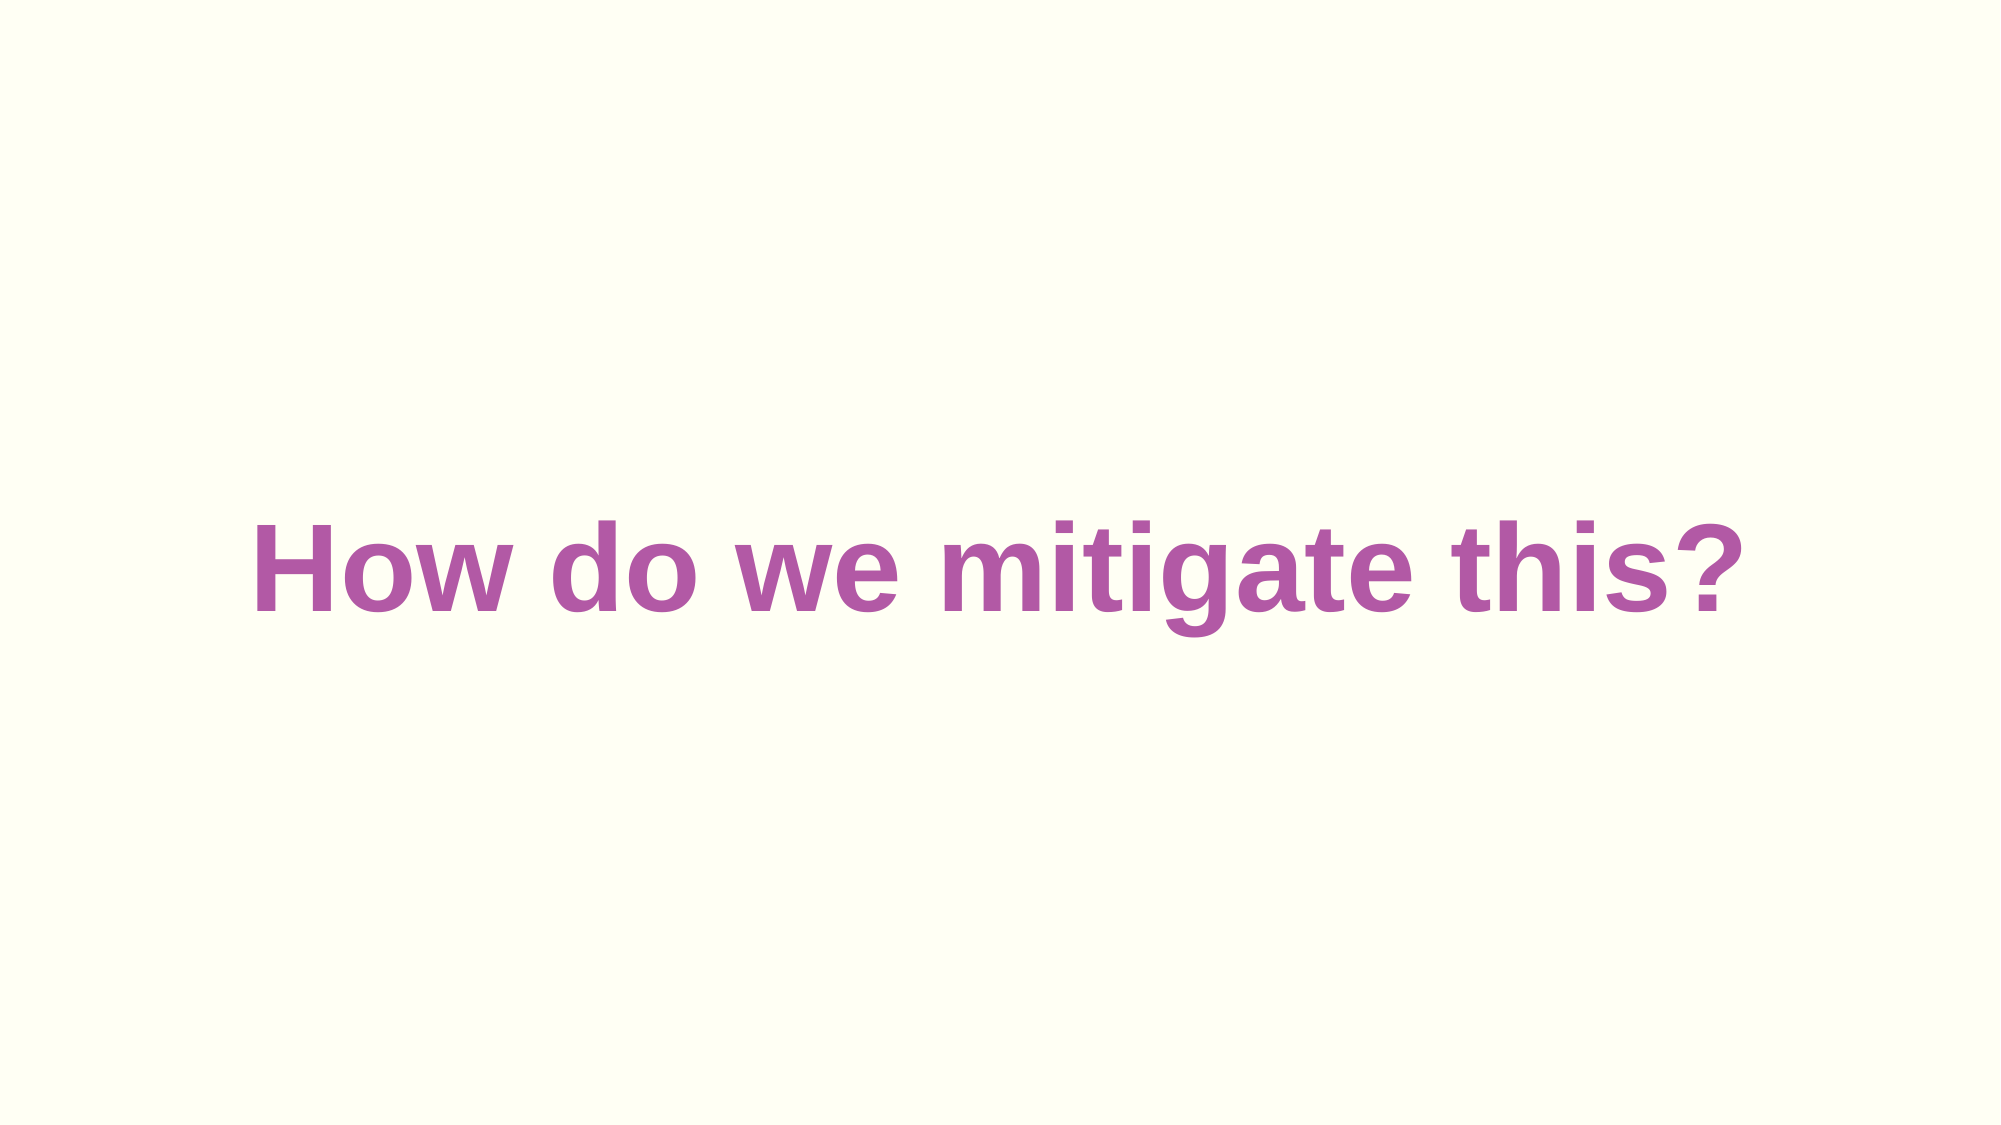

5000%
Average increase in disease incidence rate and genetic predisposition after a catastrophe.
How do we mitigate this?